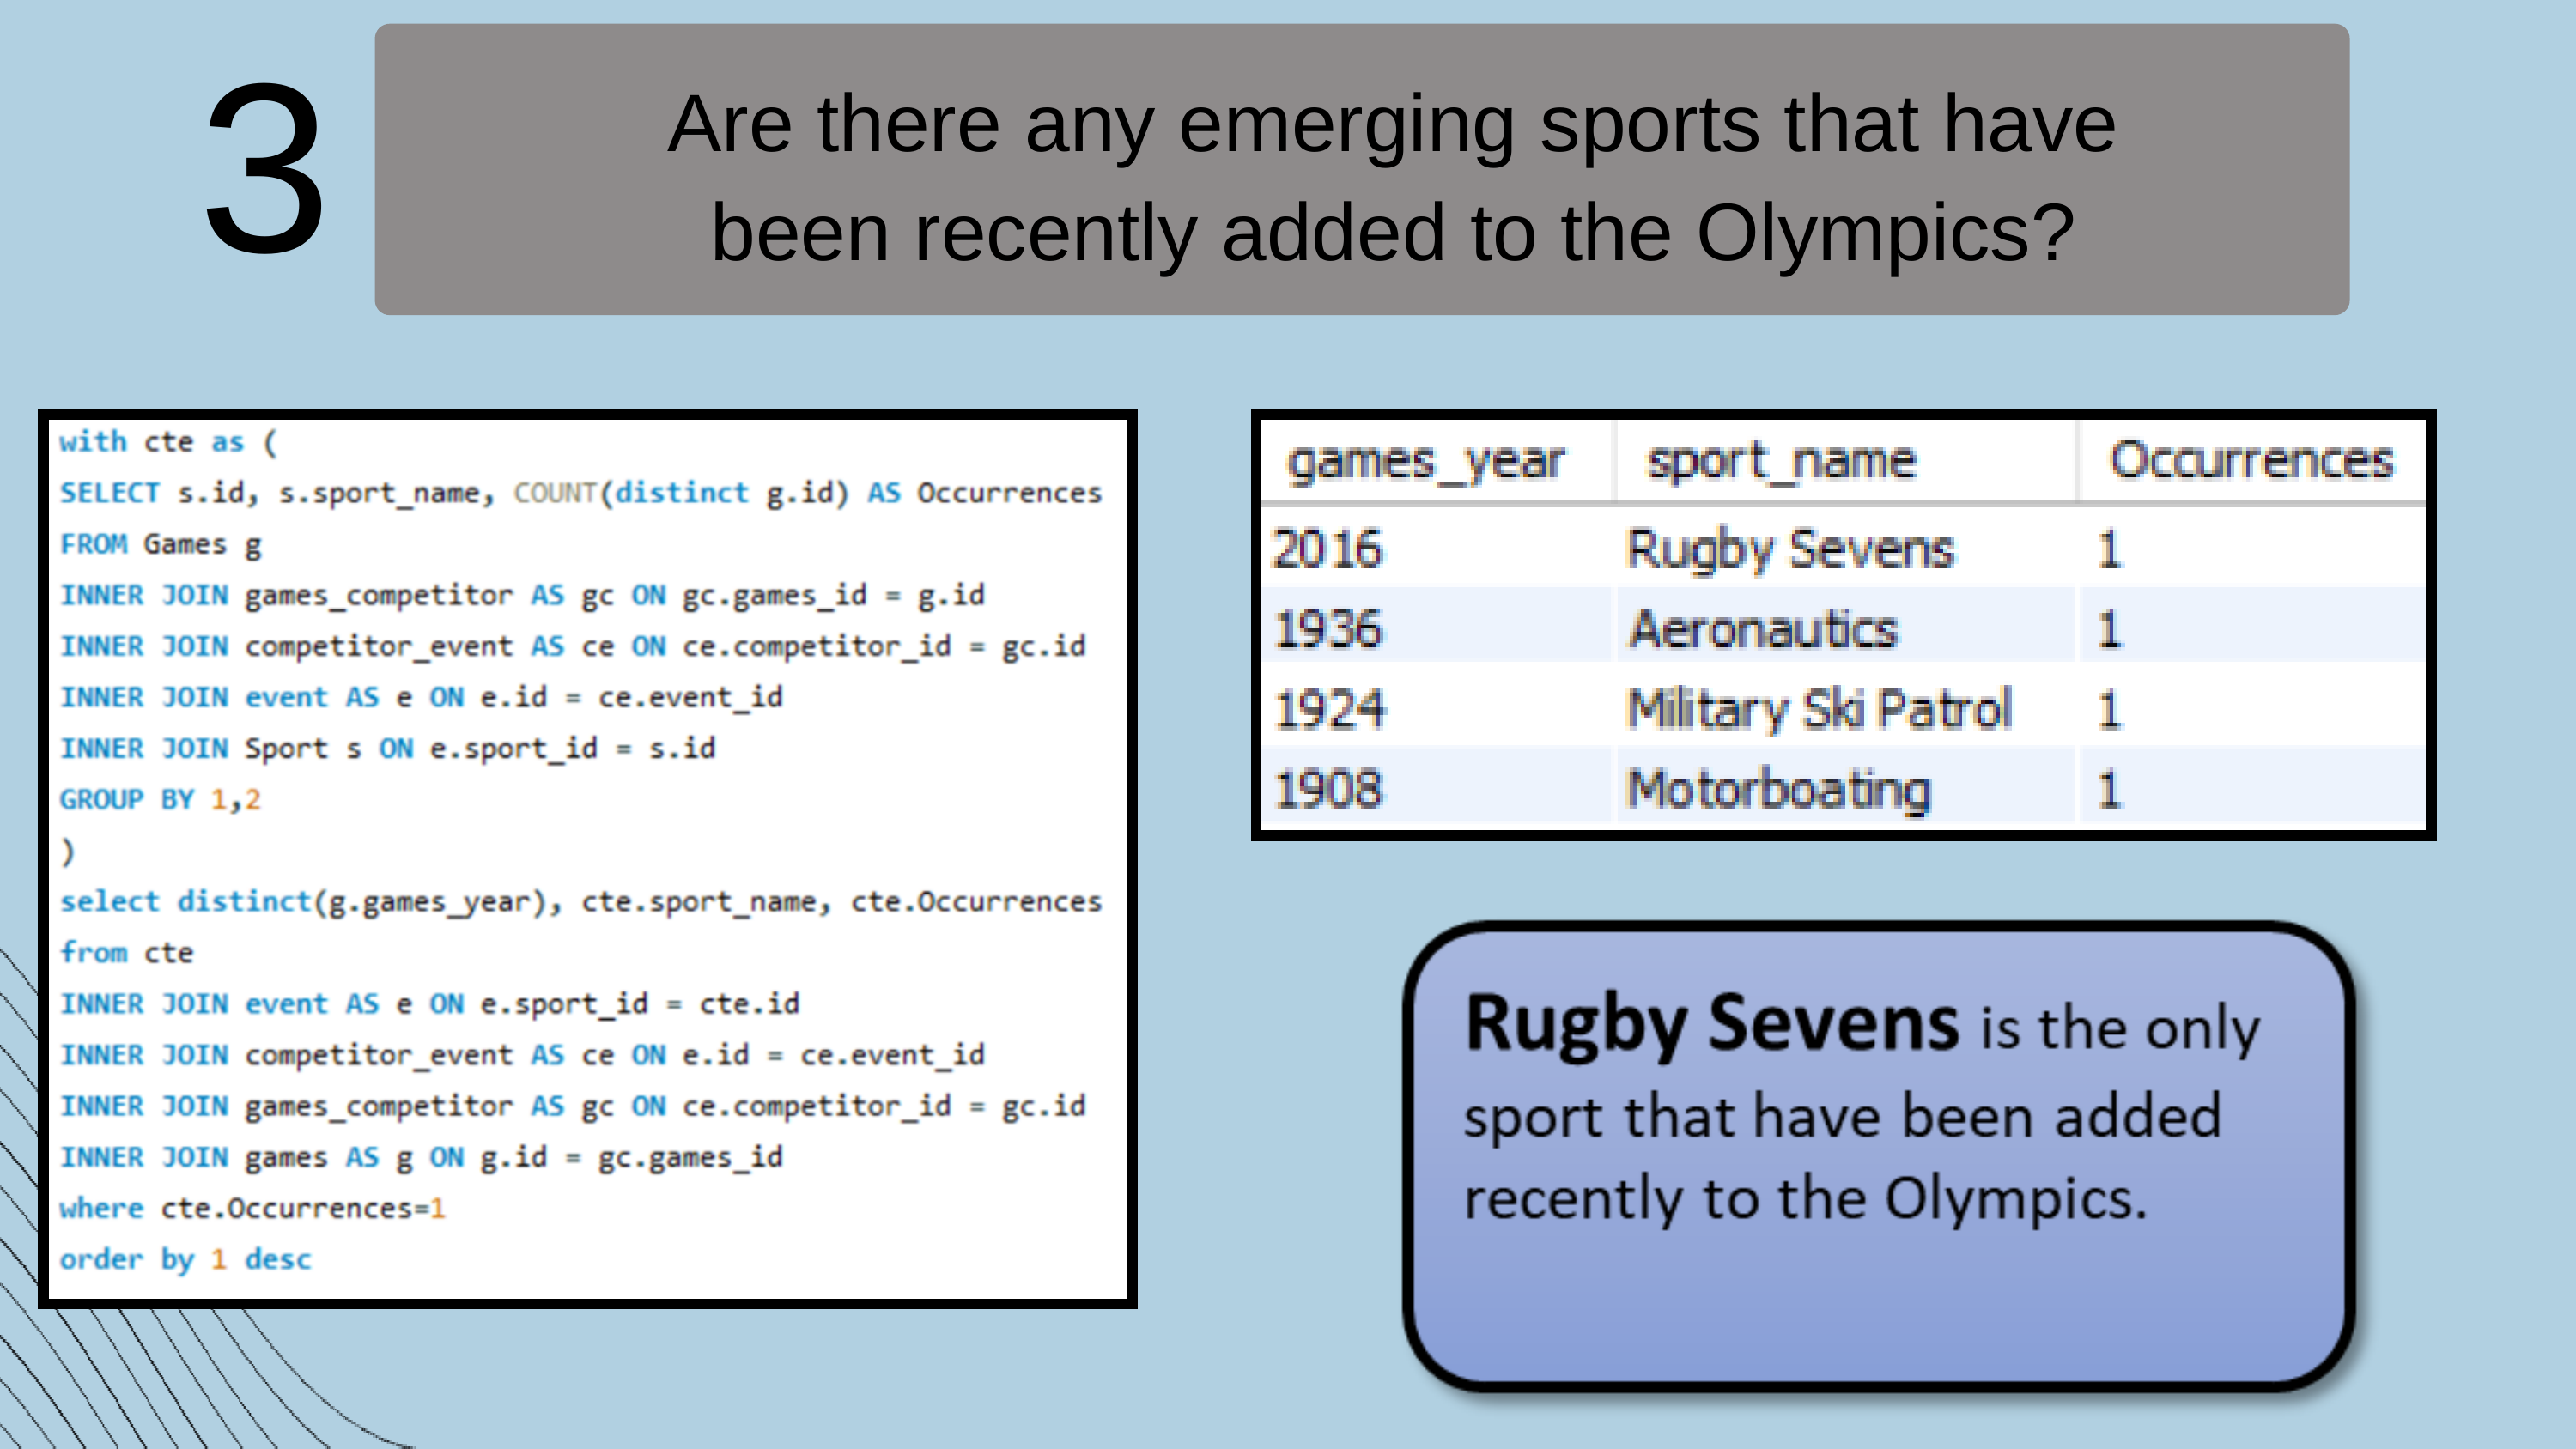

Are there any emerging sports that have been recently added to the Olympics?
3